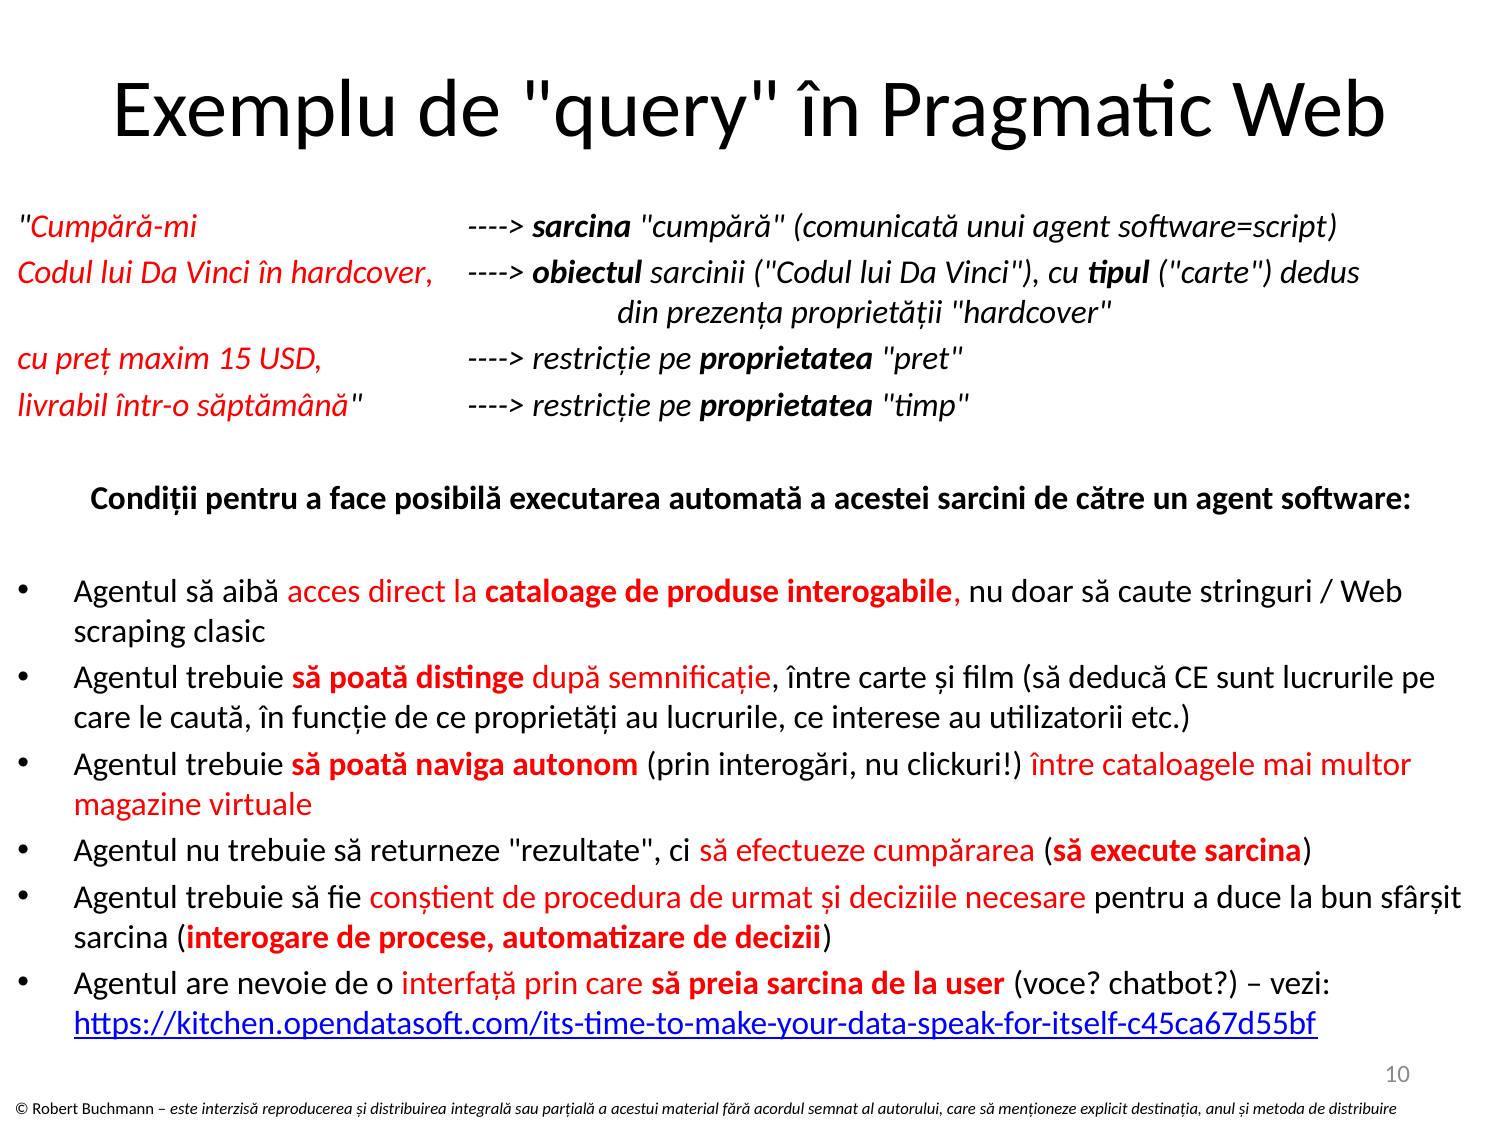

# Exemplu de "query" în Pragmatic Web
"Cumpără-mi		----> sarcina "cumpără" (comunicată unui agent software=script)
Codul lui Da Vinci în hardcover,	----> obiectul sarcinii ("Codul lui Da Vinci"), cu tipul ("carte") dedus 				din prezenţa proprietăţii "hardcover"
cu preţ maxim 15 USD,	----> restricţie pe proprietatea "pret"
livrabil într-o săptămână"    	----> restricţie pe proprietatea "timp"

Condiţii pentru a face posibilă executarea automată a acestei sarcini de către un agent software:

Agentul să aibă acces direct la cataloage de produse interogabile, nu doar să caute stringuri / Web scraping clasic
Agentul trebuie să poată distinge după semnificație, între carte și film (să deducă CE sunt lucrurile pe care le caută, în funcție de ce proprietăți au lucrurile, ce interese au utilizatorii etc.)
Agentul trebuie să poată naviga autonom (prin interogări, nu clickuri!) între cataloagele mai multor magazine virtuale
Agentul nu trebuie să returneze "rezultate", ci să efectueze cumpărarea (să execute sarcina)
Agentul trebuie să fie conștient de procedura de urmat și deciziile necesare pentru a duce la bun sfârșit sarcina (interogare de procese, automatizare de decizii)
Agentul are nevoie de o interfață prin care să preia sarcina de la user (voce? chatbot?) – vezi: https://kitchen.opendatasoft.com/its-time-to-make-your-data-speak-for-itself-c45ca67d55bf
10